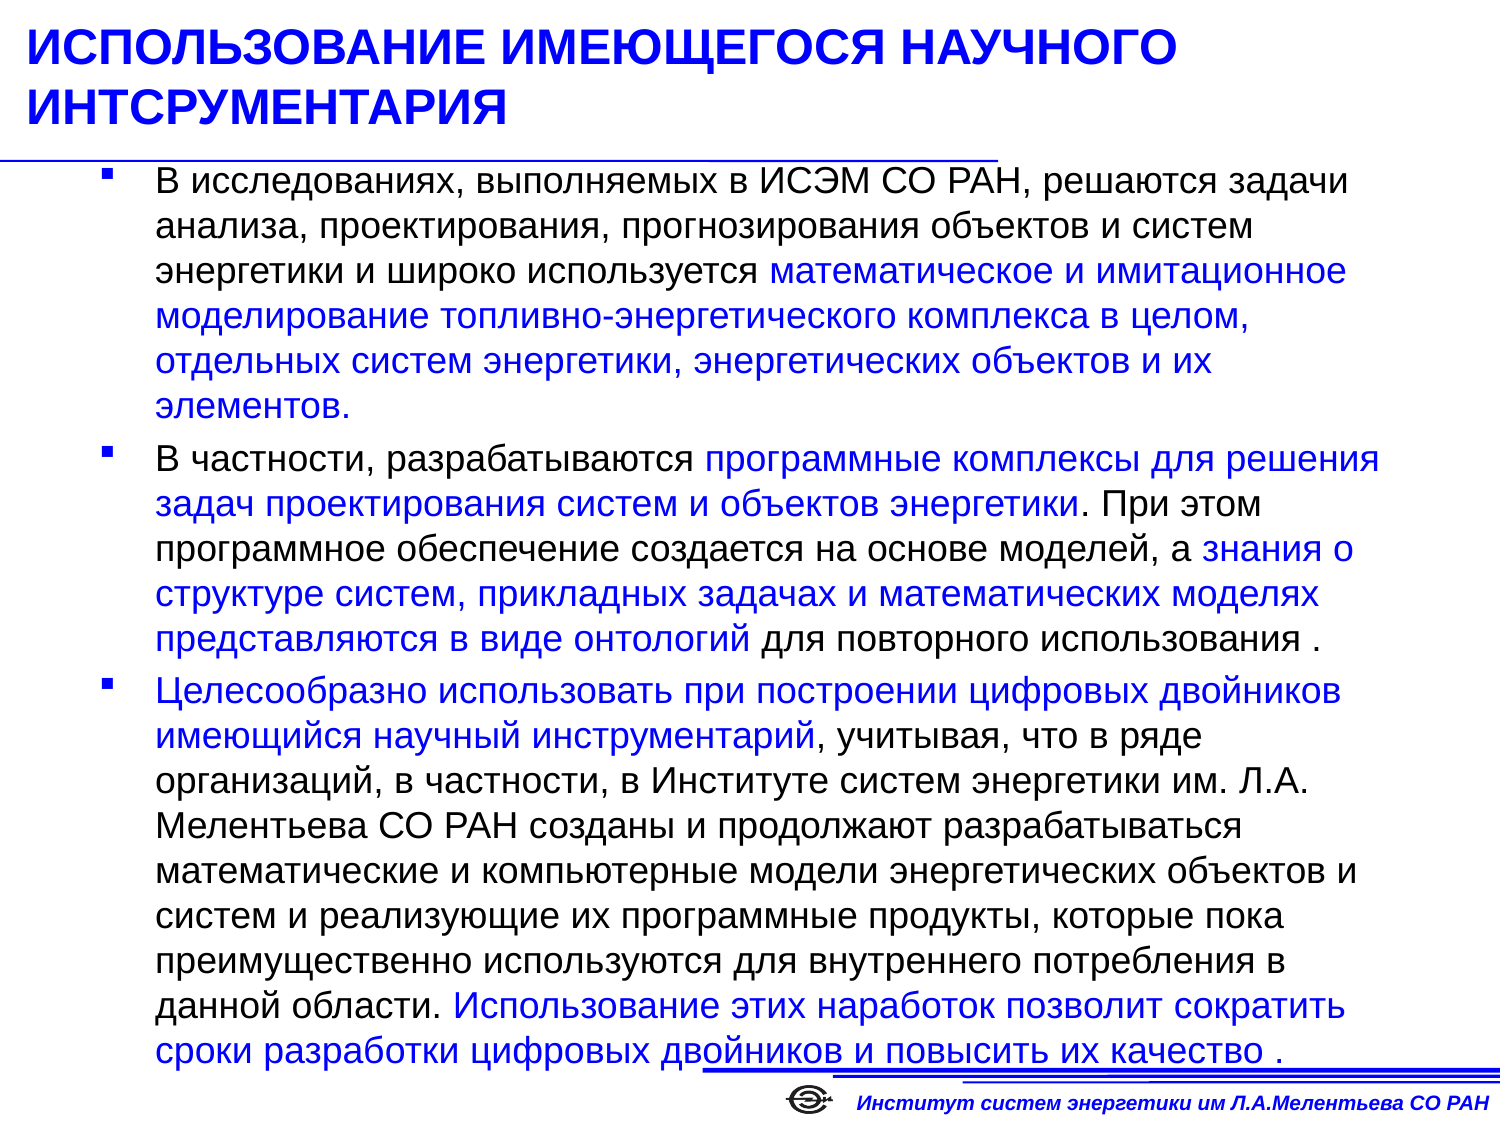

# ИСПОЛЬЗОВАНИЕ ИМЕЮЩЕГОСЯ НАУЧНОГО ИНТСРУМЕНТАРИЯ
В исследованиях, выполняемых в ИСЭМ СО РАН, решаются задачи анализа, проектирования, прогнозирования объектов и систем энергетики и широко используется математическое и имитационное моделирование топливно-энергетического комплекса в целом, отдельных систем энергетики, энергетических объектов и их элементов.
В частности, разрабатываются программные комплексы для решения задач проектирования систем и объектов энергетики. При этом программное обеспечение создается на основе моделей, а знания о структуре систем, прикладных задачах и математических моделях представляются в виде онтологий для повторного использования .
Целесообразно использовать при построении цифровых двойников имеющийся научный инструментарий, учитывая, что в ряде организаций, в частности, в Институте систем энергетики им. Л.А. Мелентьева СО РАН созданы и продолжают разрабатываться математические и компьютерные модели энергетических объектов и систем и реализующие их программные продукты, которые пока преимущественно используются для внутреннего потребления в данной области. Использование этих наработок позволит сократить сроки разработки цифровых двойников и повысить их качество .